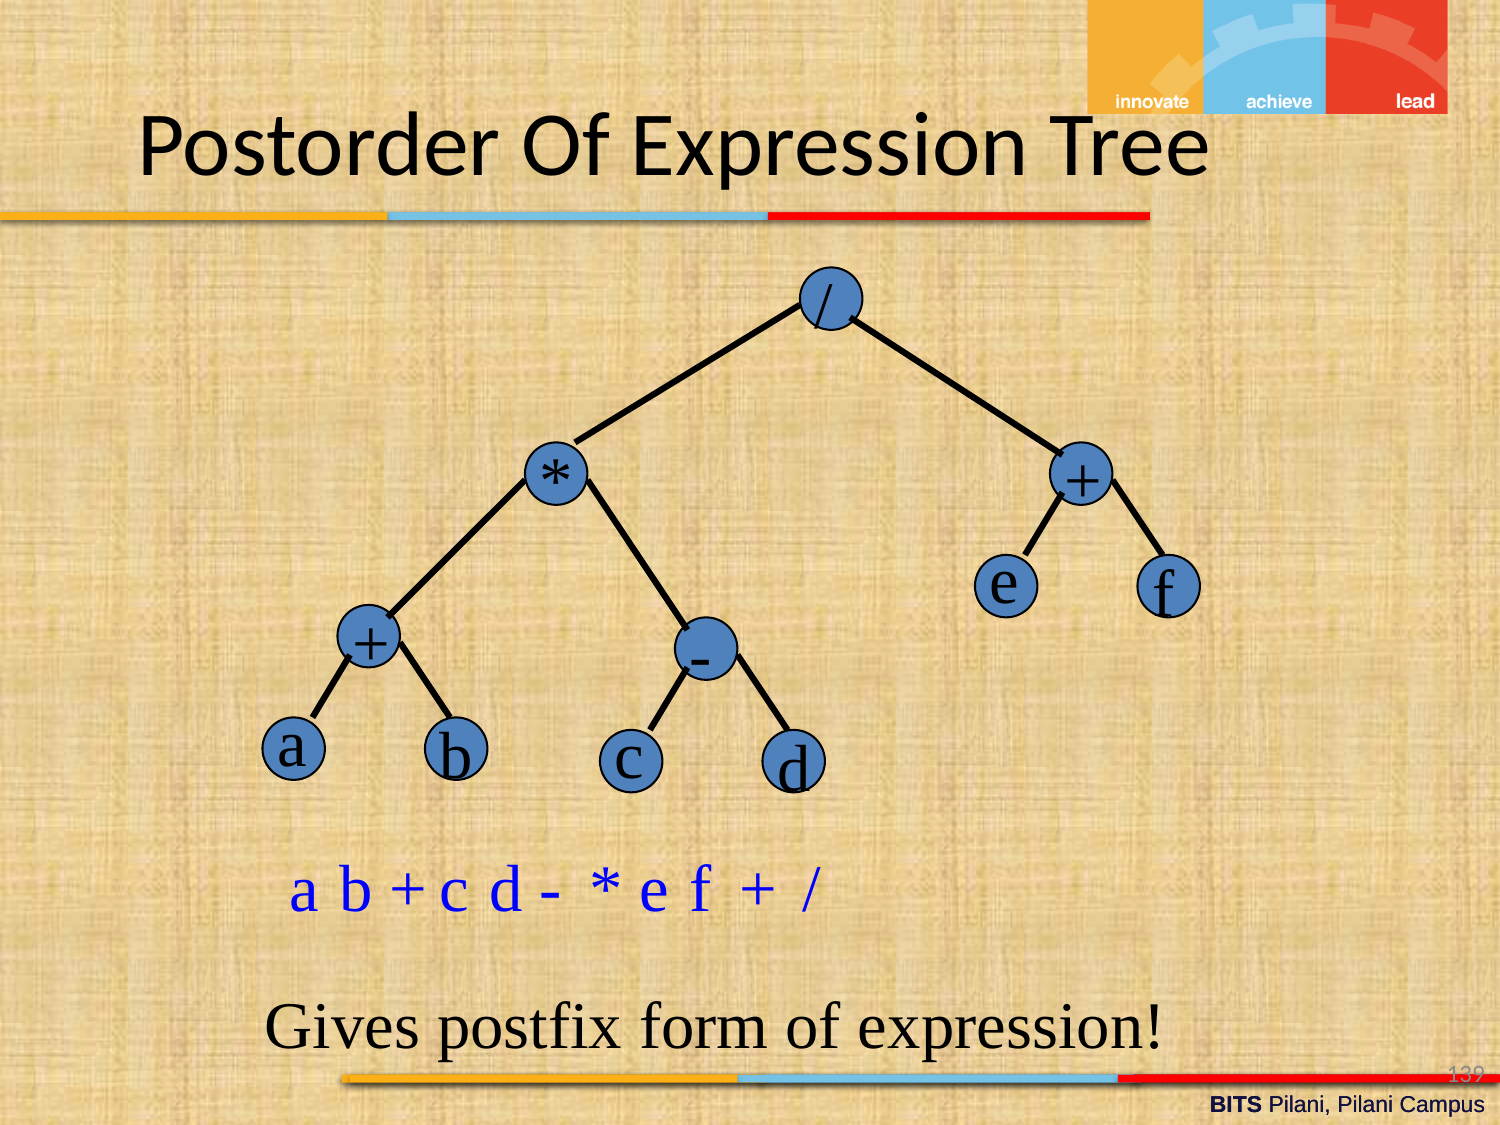

Postorder Of Expression Tree
/

*
+

e
f

+

-

a
b
c

d

a
b
+
c
d
-
*
e
f
+
/
Gives postfix form of expression!
139